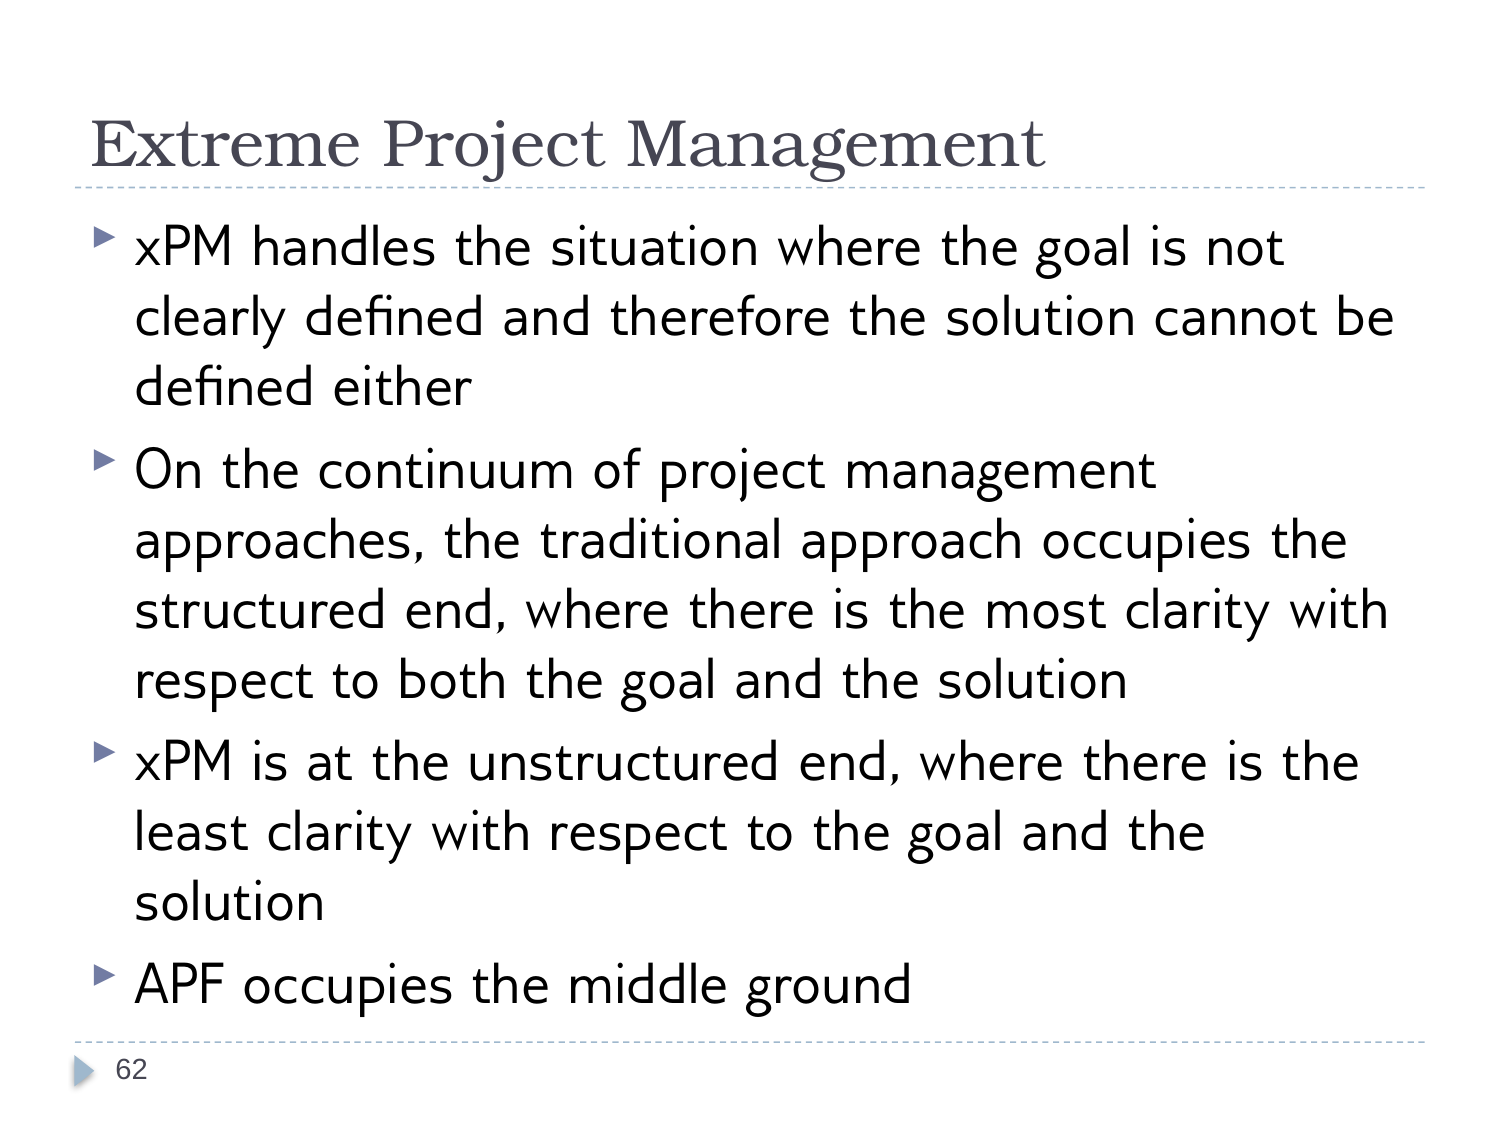

# Extreme Project Management
xPM handles the situation where the goal is not clearly defined and therefore the solution cannot be defined either
On the continuum of project management approaches, the traditional approach occupies the structured end, where there is the most clarity with respect to both the goal and the solution
xPM is at the unstructured end, where there is the least clarity with respect to the goal and the solution
APF occupies the middle ground
62